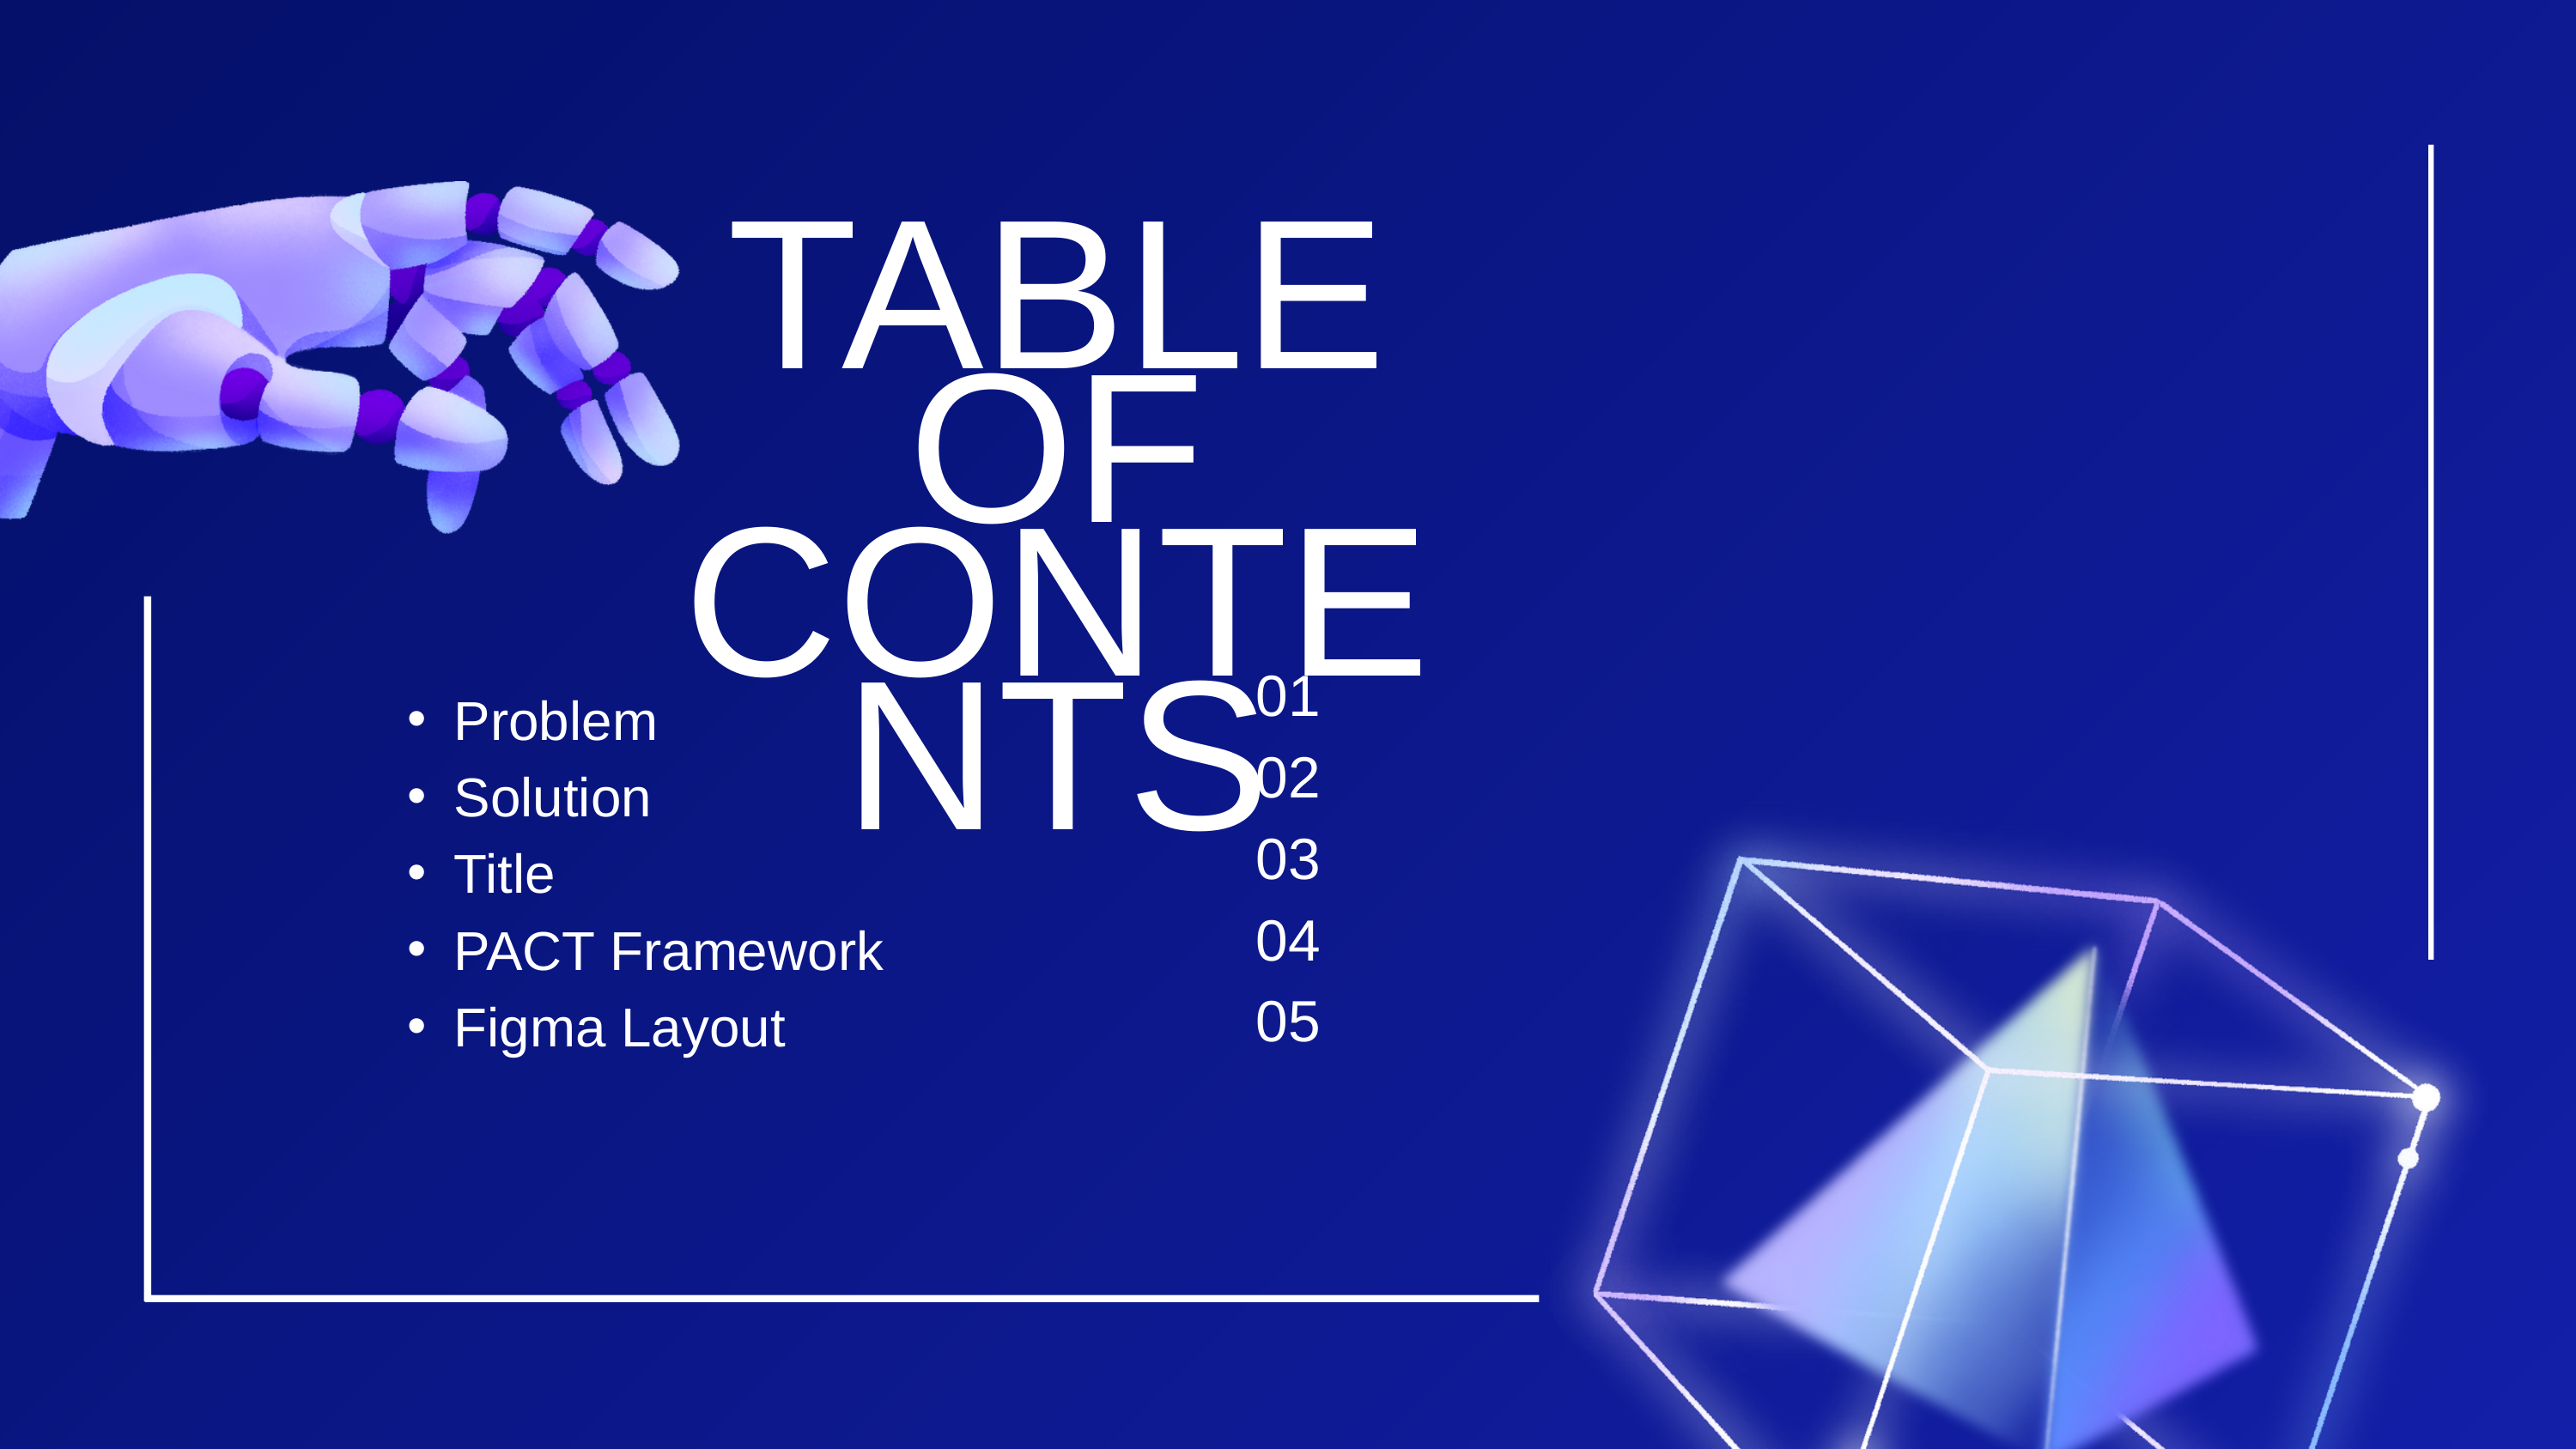

TABLE OF CONTENTS

01
02
03
04
05

Problem
Solution
Title
PACT Framework
Figma Layout